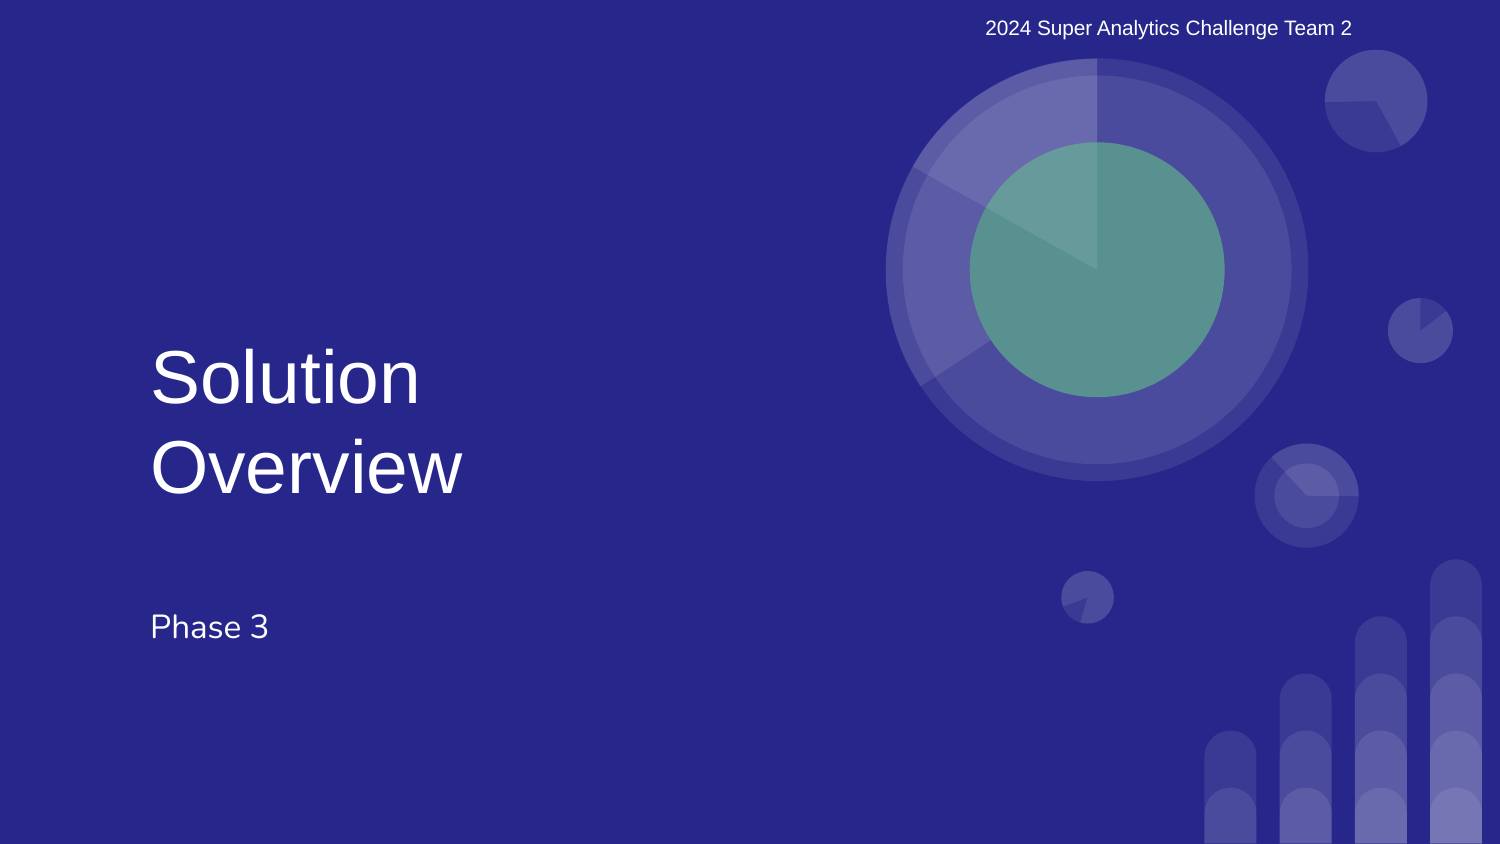

2024 Super Analytics Challenge Team 2
# Solution Overview
Phase 3